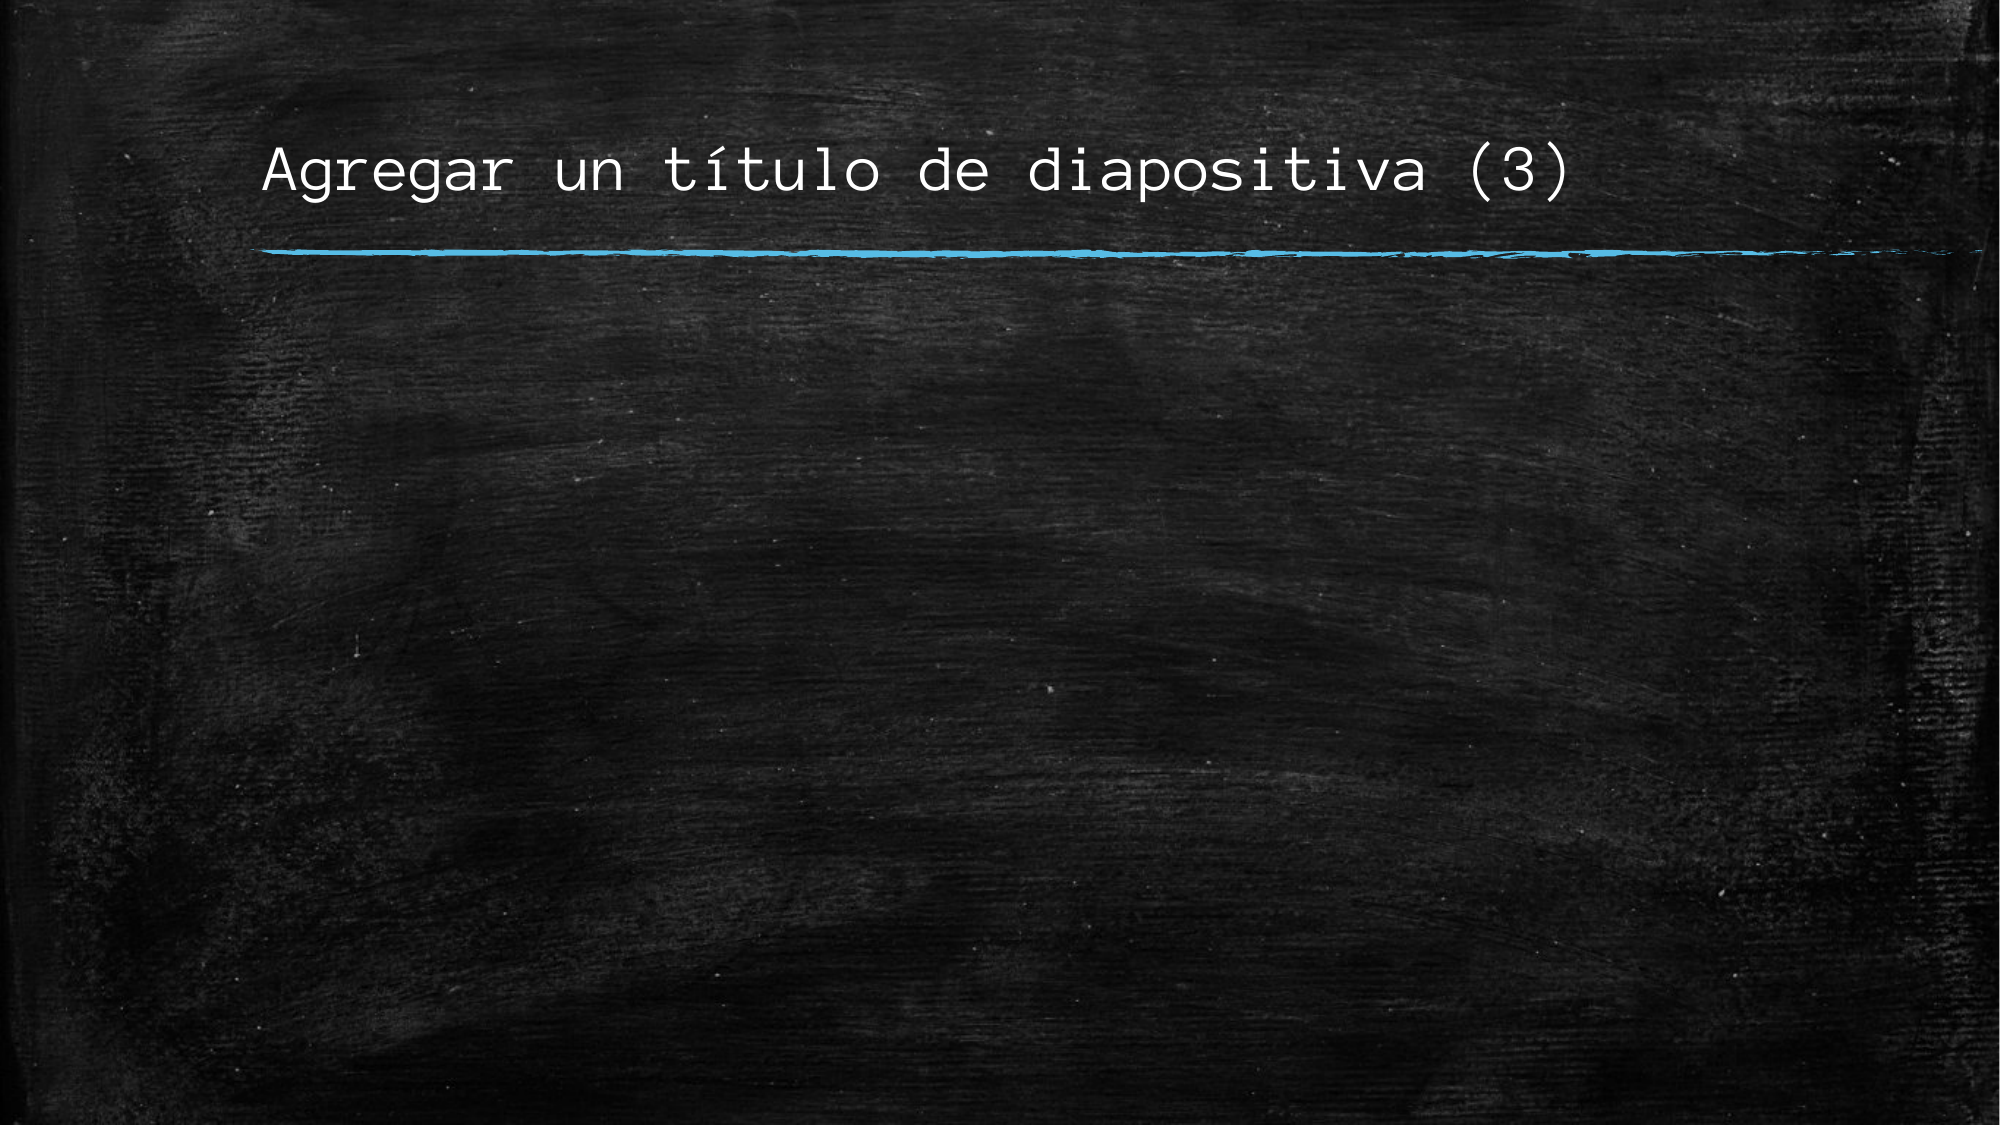

# Agregar un título de diapositiva (3)